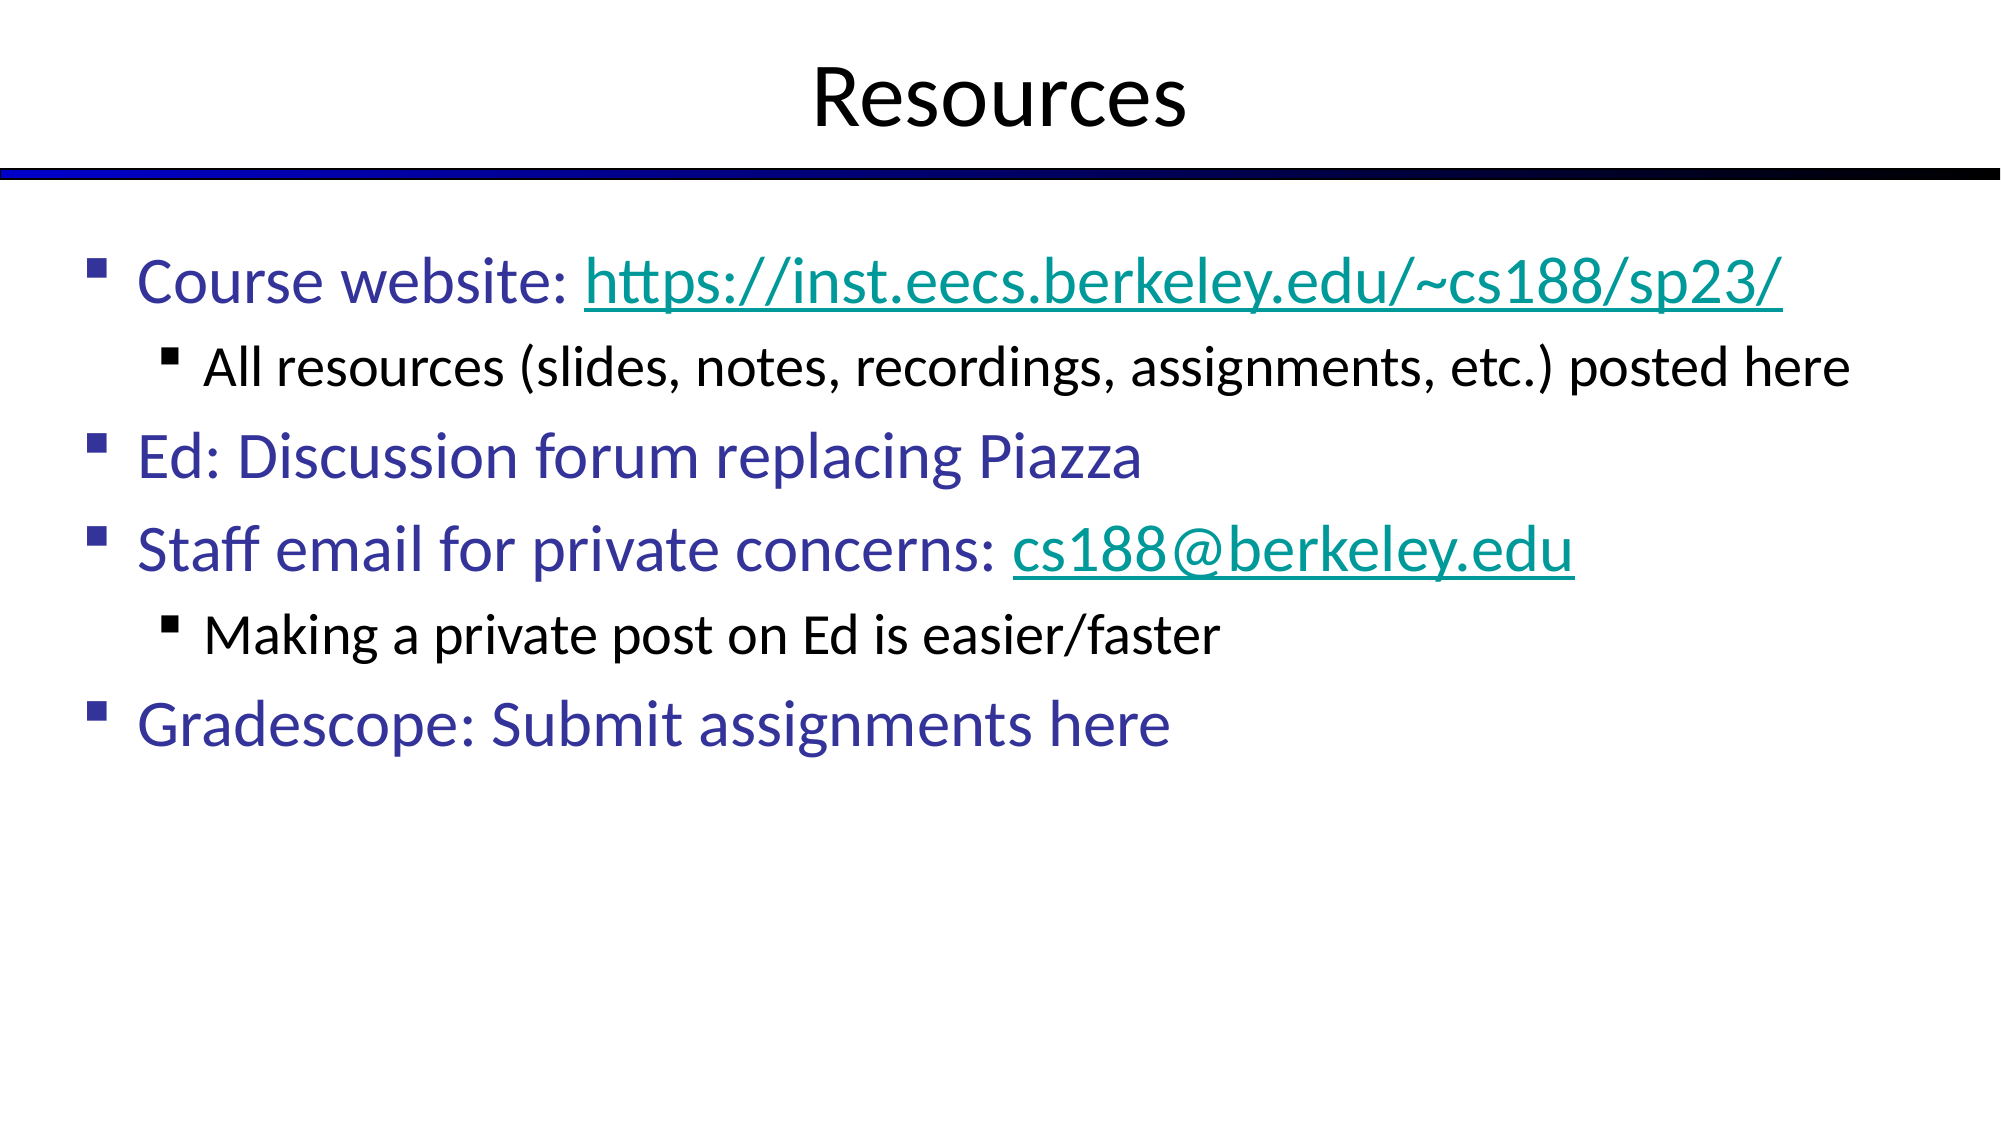

# Resources
Course website: https://inst.eecs.berkeley.edu/~cs188/sp23/
All resources (slides, notes, recordings, assignments, etc.) posted here
Ed: Discussion forum replacing Piazza
Staff email for private concerns: cs188@berkeley.edu
Making a private post on Ed is easier/faster
Gradescope: Submit assignments here